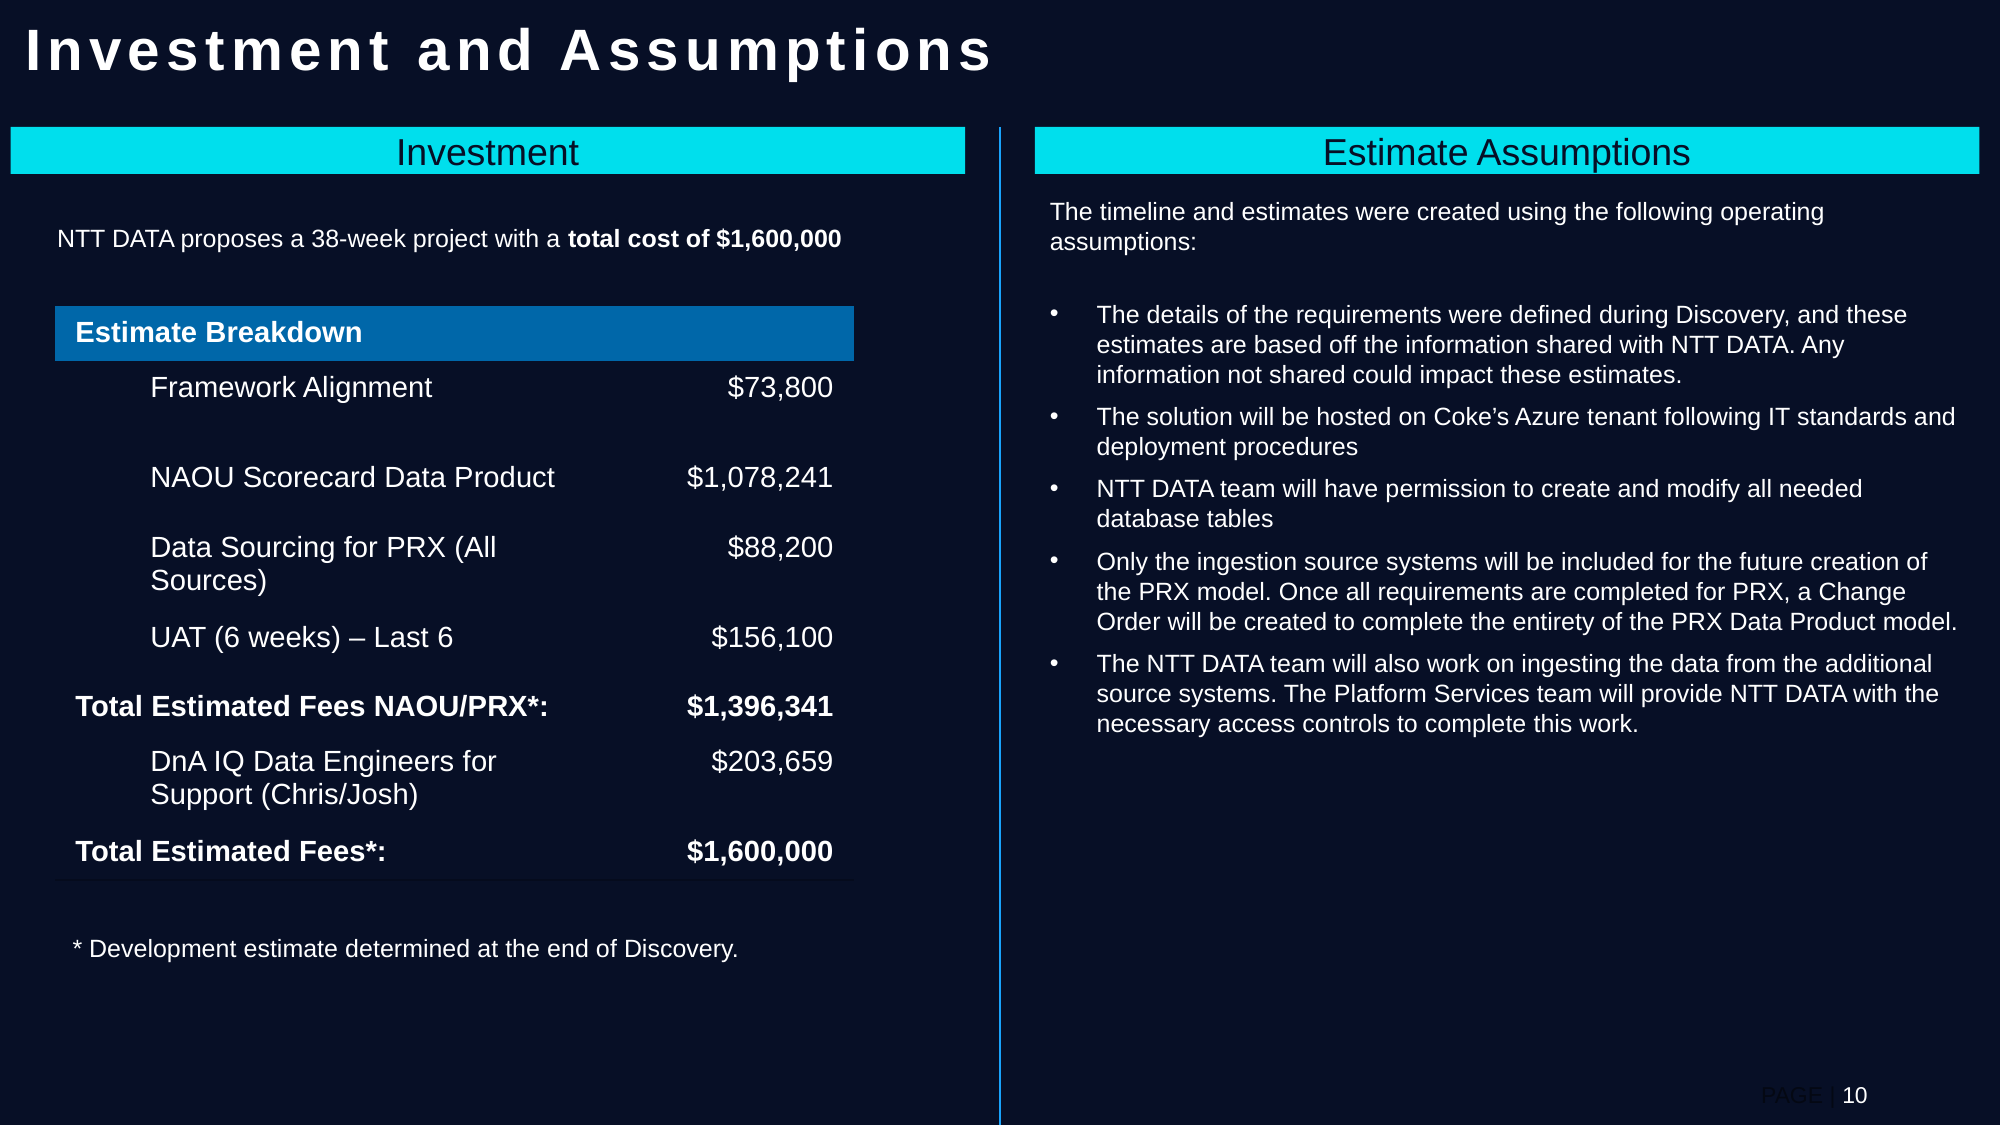

Investment
Estimate Assumptions
Investment and Assumptions
The timeline and estimates were created using the following operating assumptions:

The details of the requirements were defined during Discovery, and these estimates are based off the information shared with NTT DATA. Any information not shared could impact these estimates.
The solution will be hosted on Coke’s Azure tenant following IT standards and deployment procedures
NTT DATA team will have permission to create and modify all needed database tables
Only the ingestion source systems will be included for the future creation of the PRX model. Once all requirements are completed for PRX, a Change Order will be created to complete the entirety of the PRX Data Product model.
The NTT DATA team will also work on ingesting the data from the additional source systems. The Platform Services team will provide NTT DATA with the necessary access controls to complete this work.

NTT DATA proposes a 38-week project with a total cost of $1,600,000
| Estimate Breakdown |  |
| --- | --- |
| Framework Alignment | $73,800 |
| NAOU Scorecard Data Product | $1,078,241 |
| Data Sourcing for PRX (All Sources) | $88,200 |
| UAT (6 weeks) – Last 6 | $156,100 |
| Total Estimated Fees NAOU/PRX\*: | $1,396,341 |
| DnA IQ Data Engineers for Support (Chris/Josh) | $203,659 |
| Total Estimated Fees\*: | $1,600,000 |
* Development estimate determined at the end of Discovery.